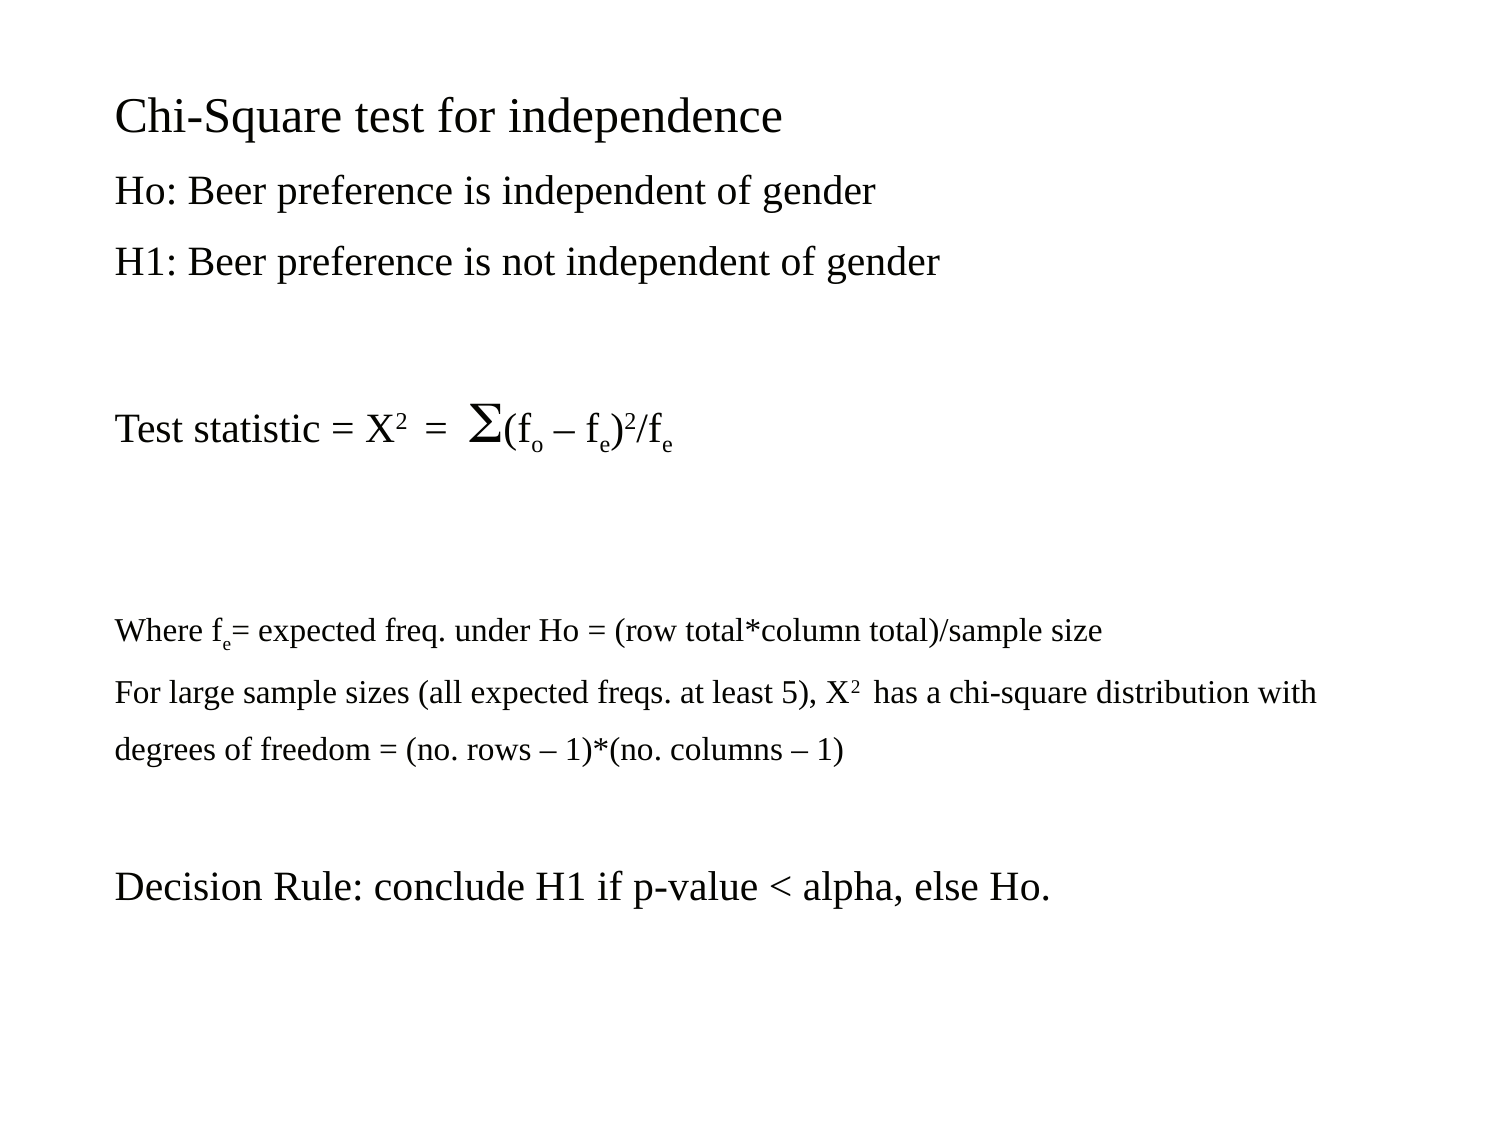

Chi-Square test for independence
Ho: Beer preference is independent of gender
H1: Beer preference is not independent of gender

Test statistic = X2  =  S(fo – fe)2/fe

Where fe= expected freq. under Ho = (row total*column total)/sample size
For large sample sizes (all expected freqs. at least 5), X2  has a chi-square distribution with
degrees of freedom = (no. rows – 1)*(no. columns – 1)

Decision Rule: conclude H1 if p-value < alpha, else Ho.